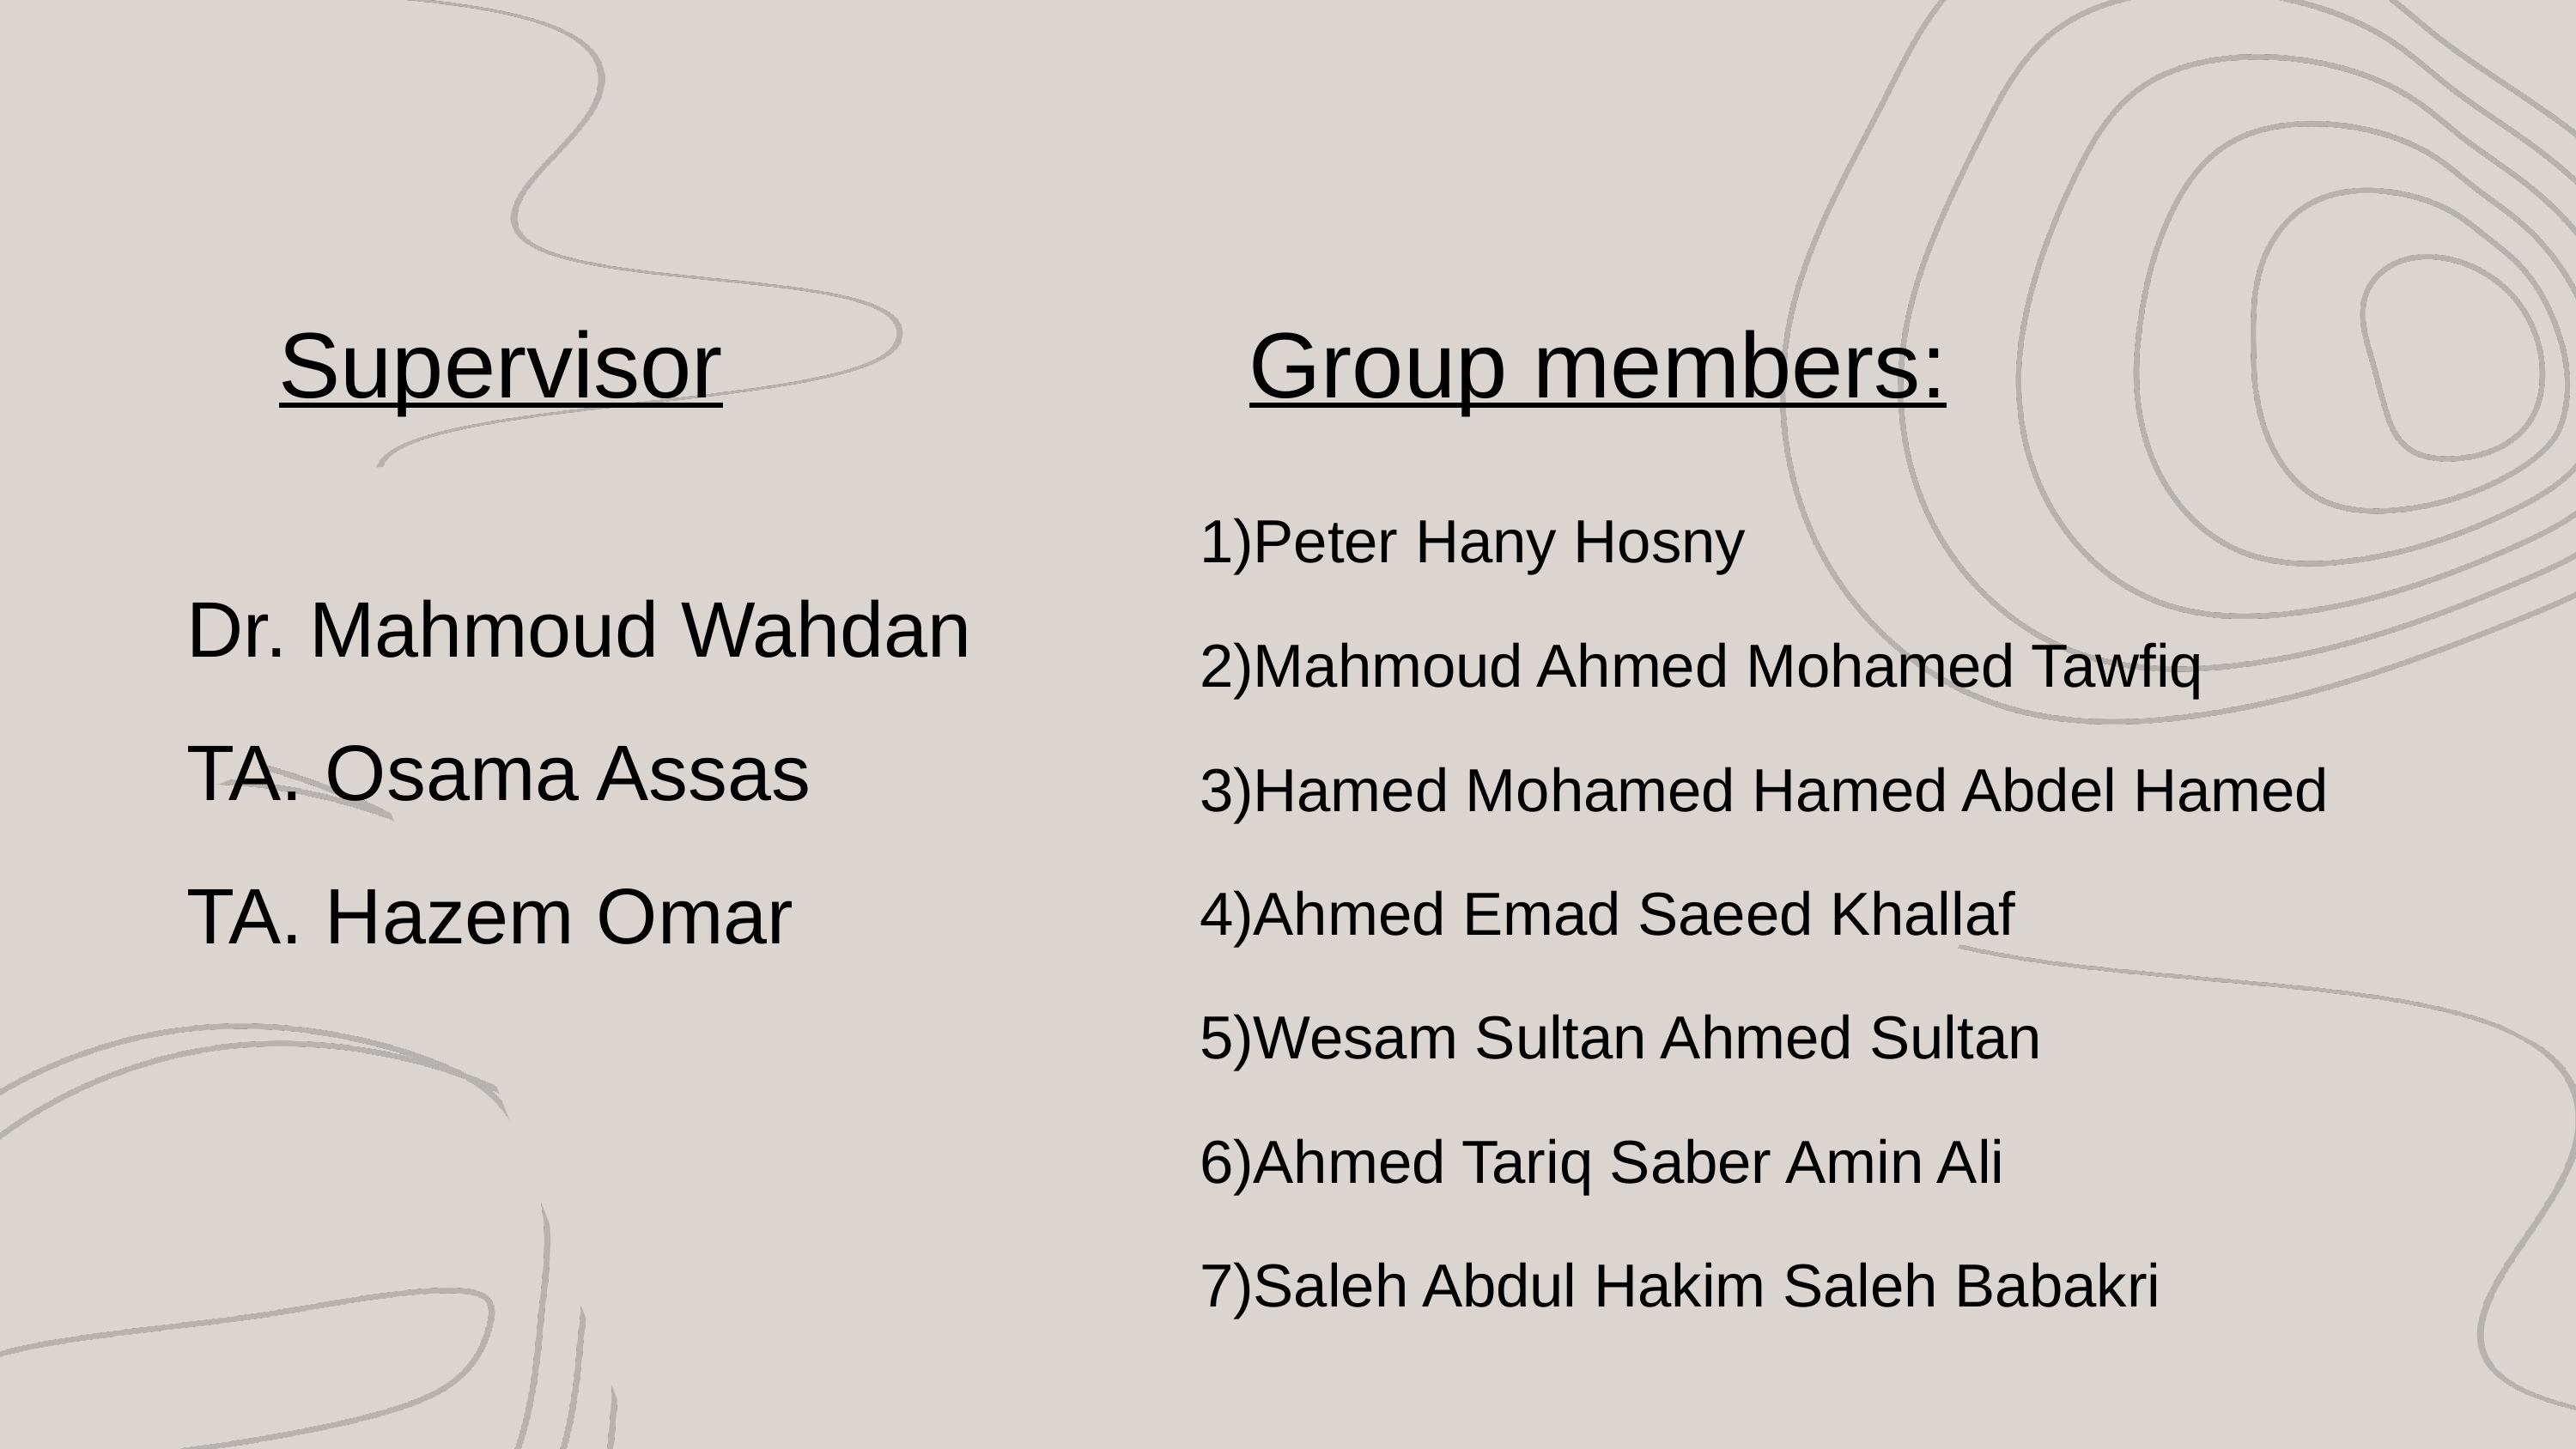

Group members:
Supervisor
1)Peter Hany Hosny
2)Mahmoud Ahmed Mohamed Tawfiq
3)Hamed Mohamed Hamed Abdel Hamed
4)Ahmed Emad Saeed Khallaf
5)Wesam Sultan Ahmed Sultan
6)Ahmed Tariq Saber Amin Ali
7)Saleh Abdul Hakim Saleh Babakri

Dr. Mahmoud Wahdan
TA. Osama Assas
TA. Hazem Omar